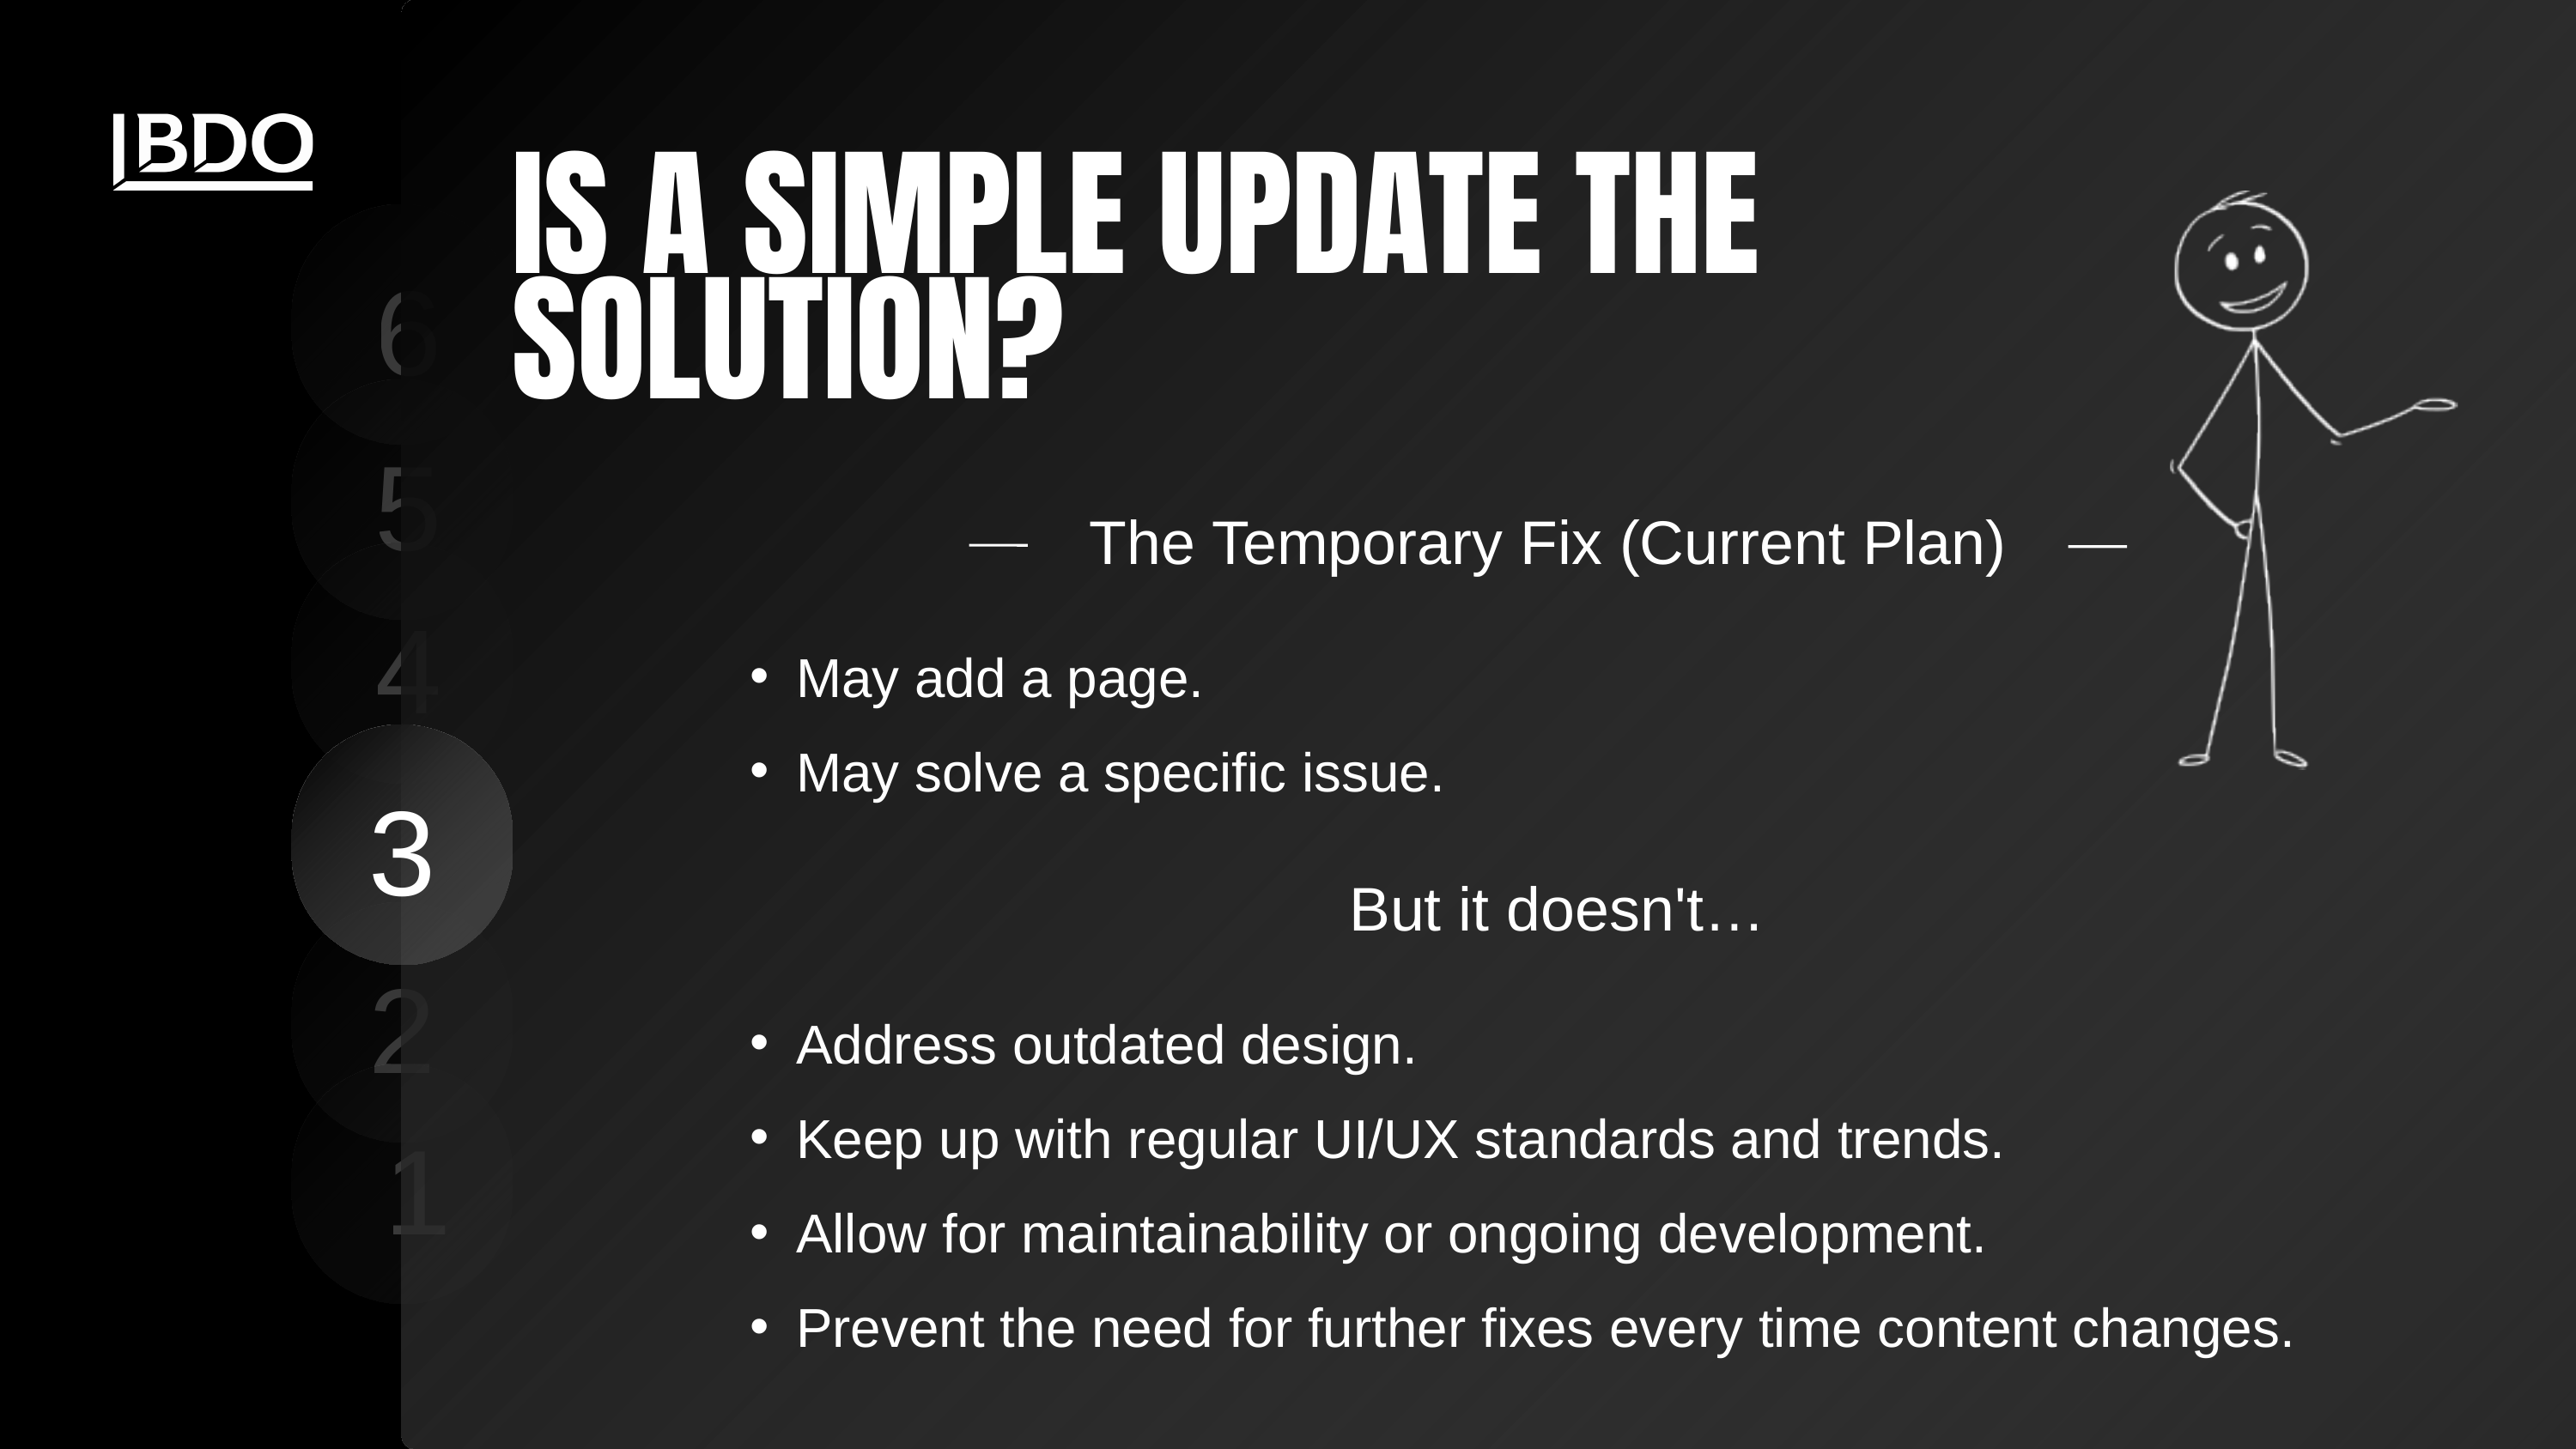

IS A SIMPLE UPDATE THE SOLUTION?

6

5
The Temporary Fix (Current Plan)

4

May add a page.

3
May solve a specific issue.
 But it doesn't…

2
Address outdated design.

1
Keep up with regular UI/UX standards and trends.
Allow for maintainability or ongoing development.
Prevent the need for further fixes every time content changes.